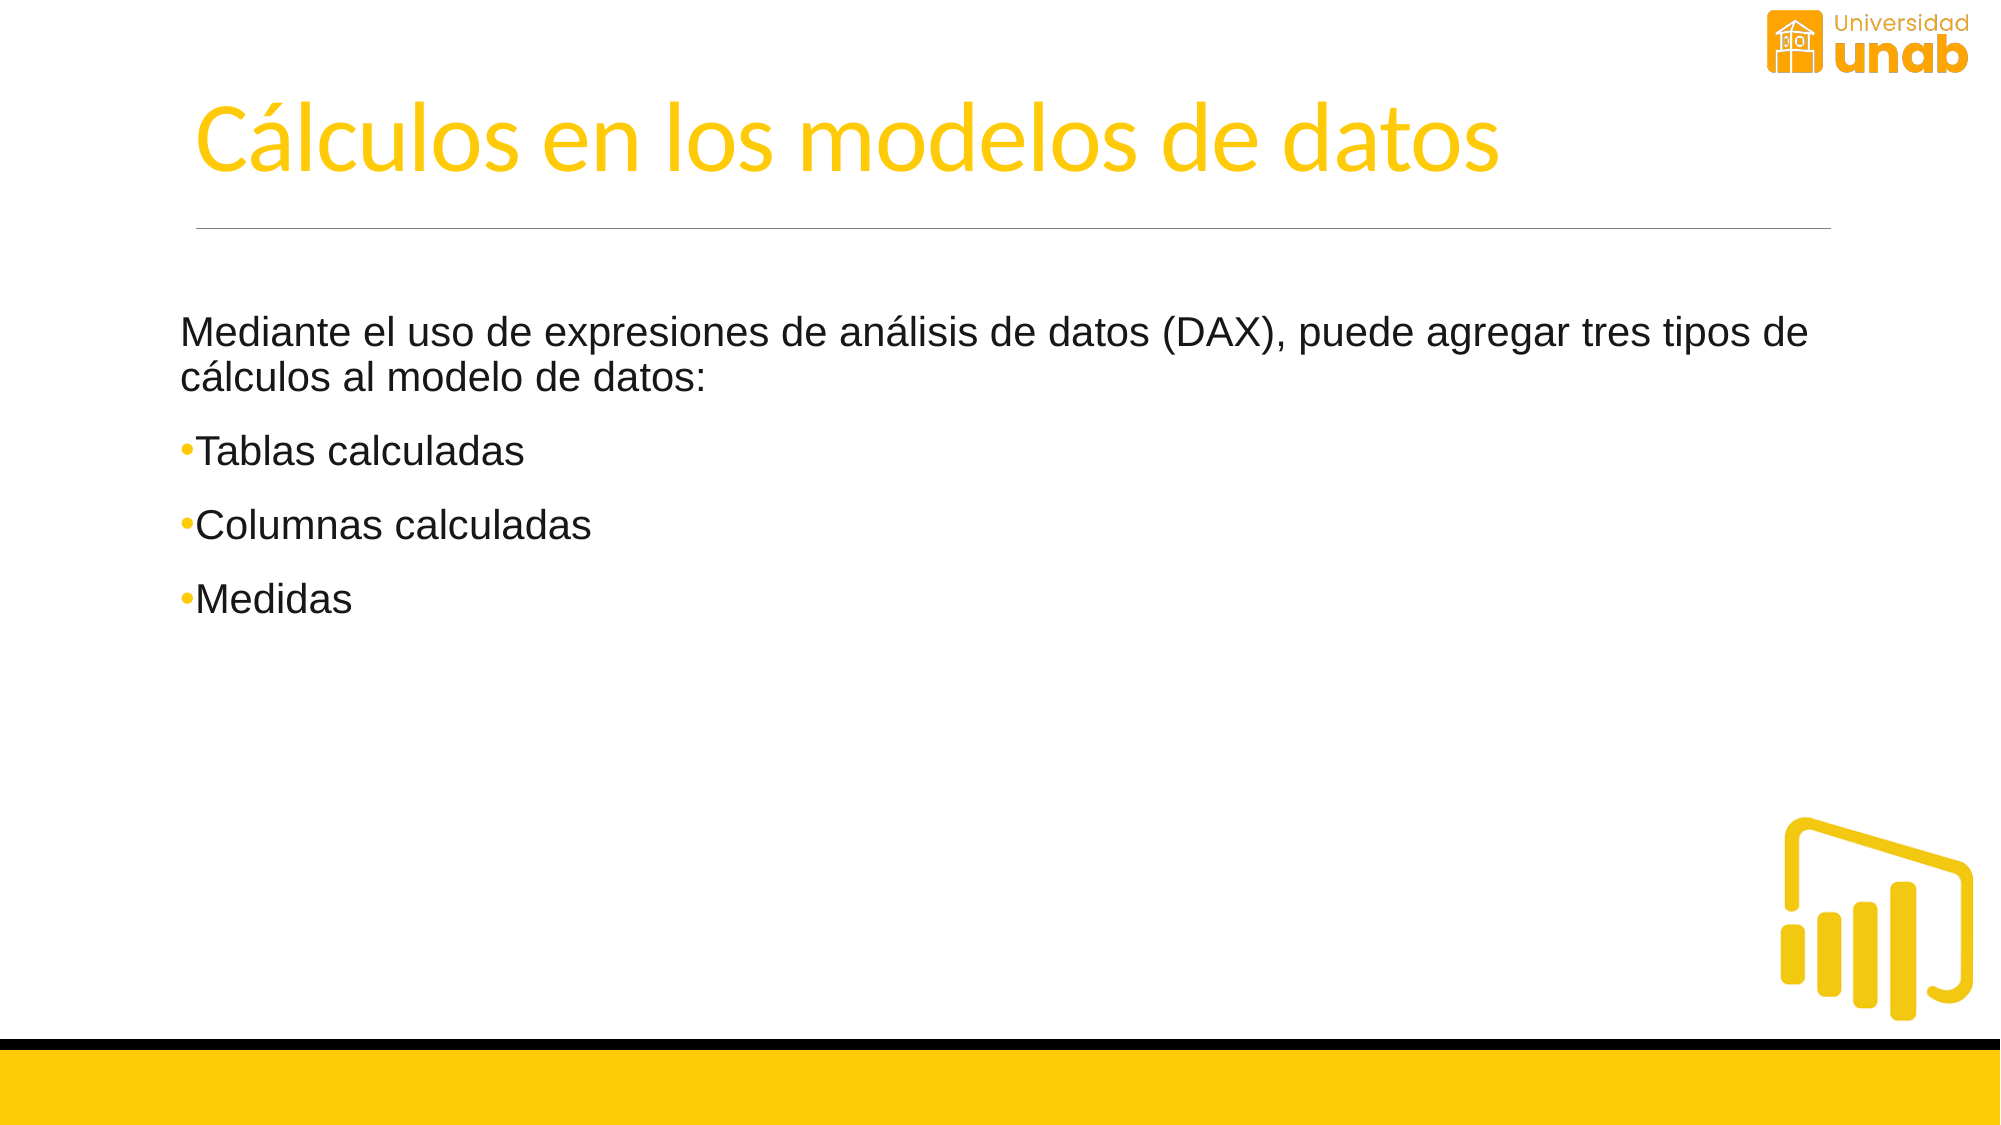

# Cálculos en los modelos de datos
Mediante el uso de expresiones de análisis de datos (DAX), puede agregar tres tipos de cálculos al modelo de datos:
Tablas calculadas
Columnas calculadas
Medidas